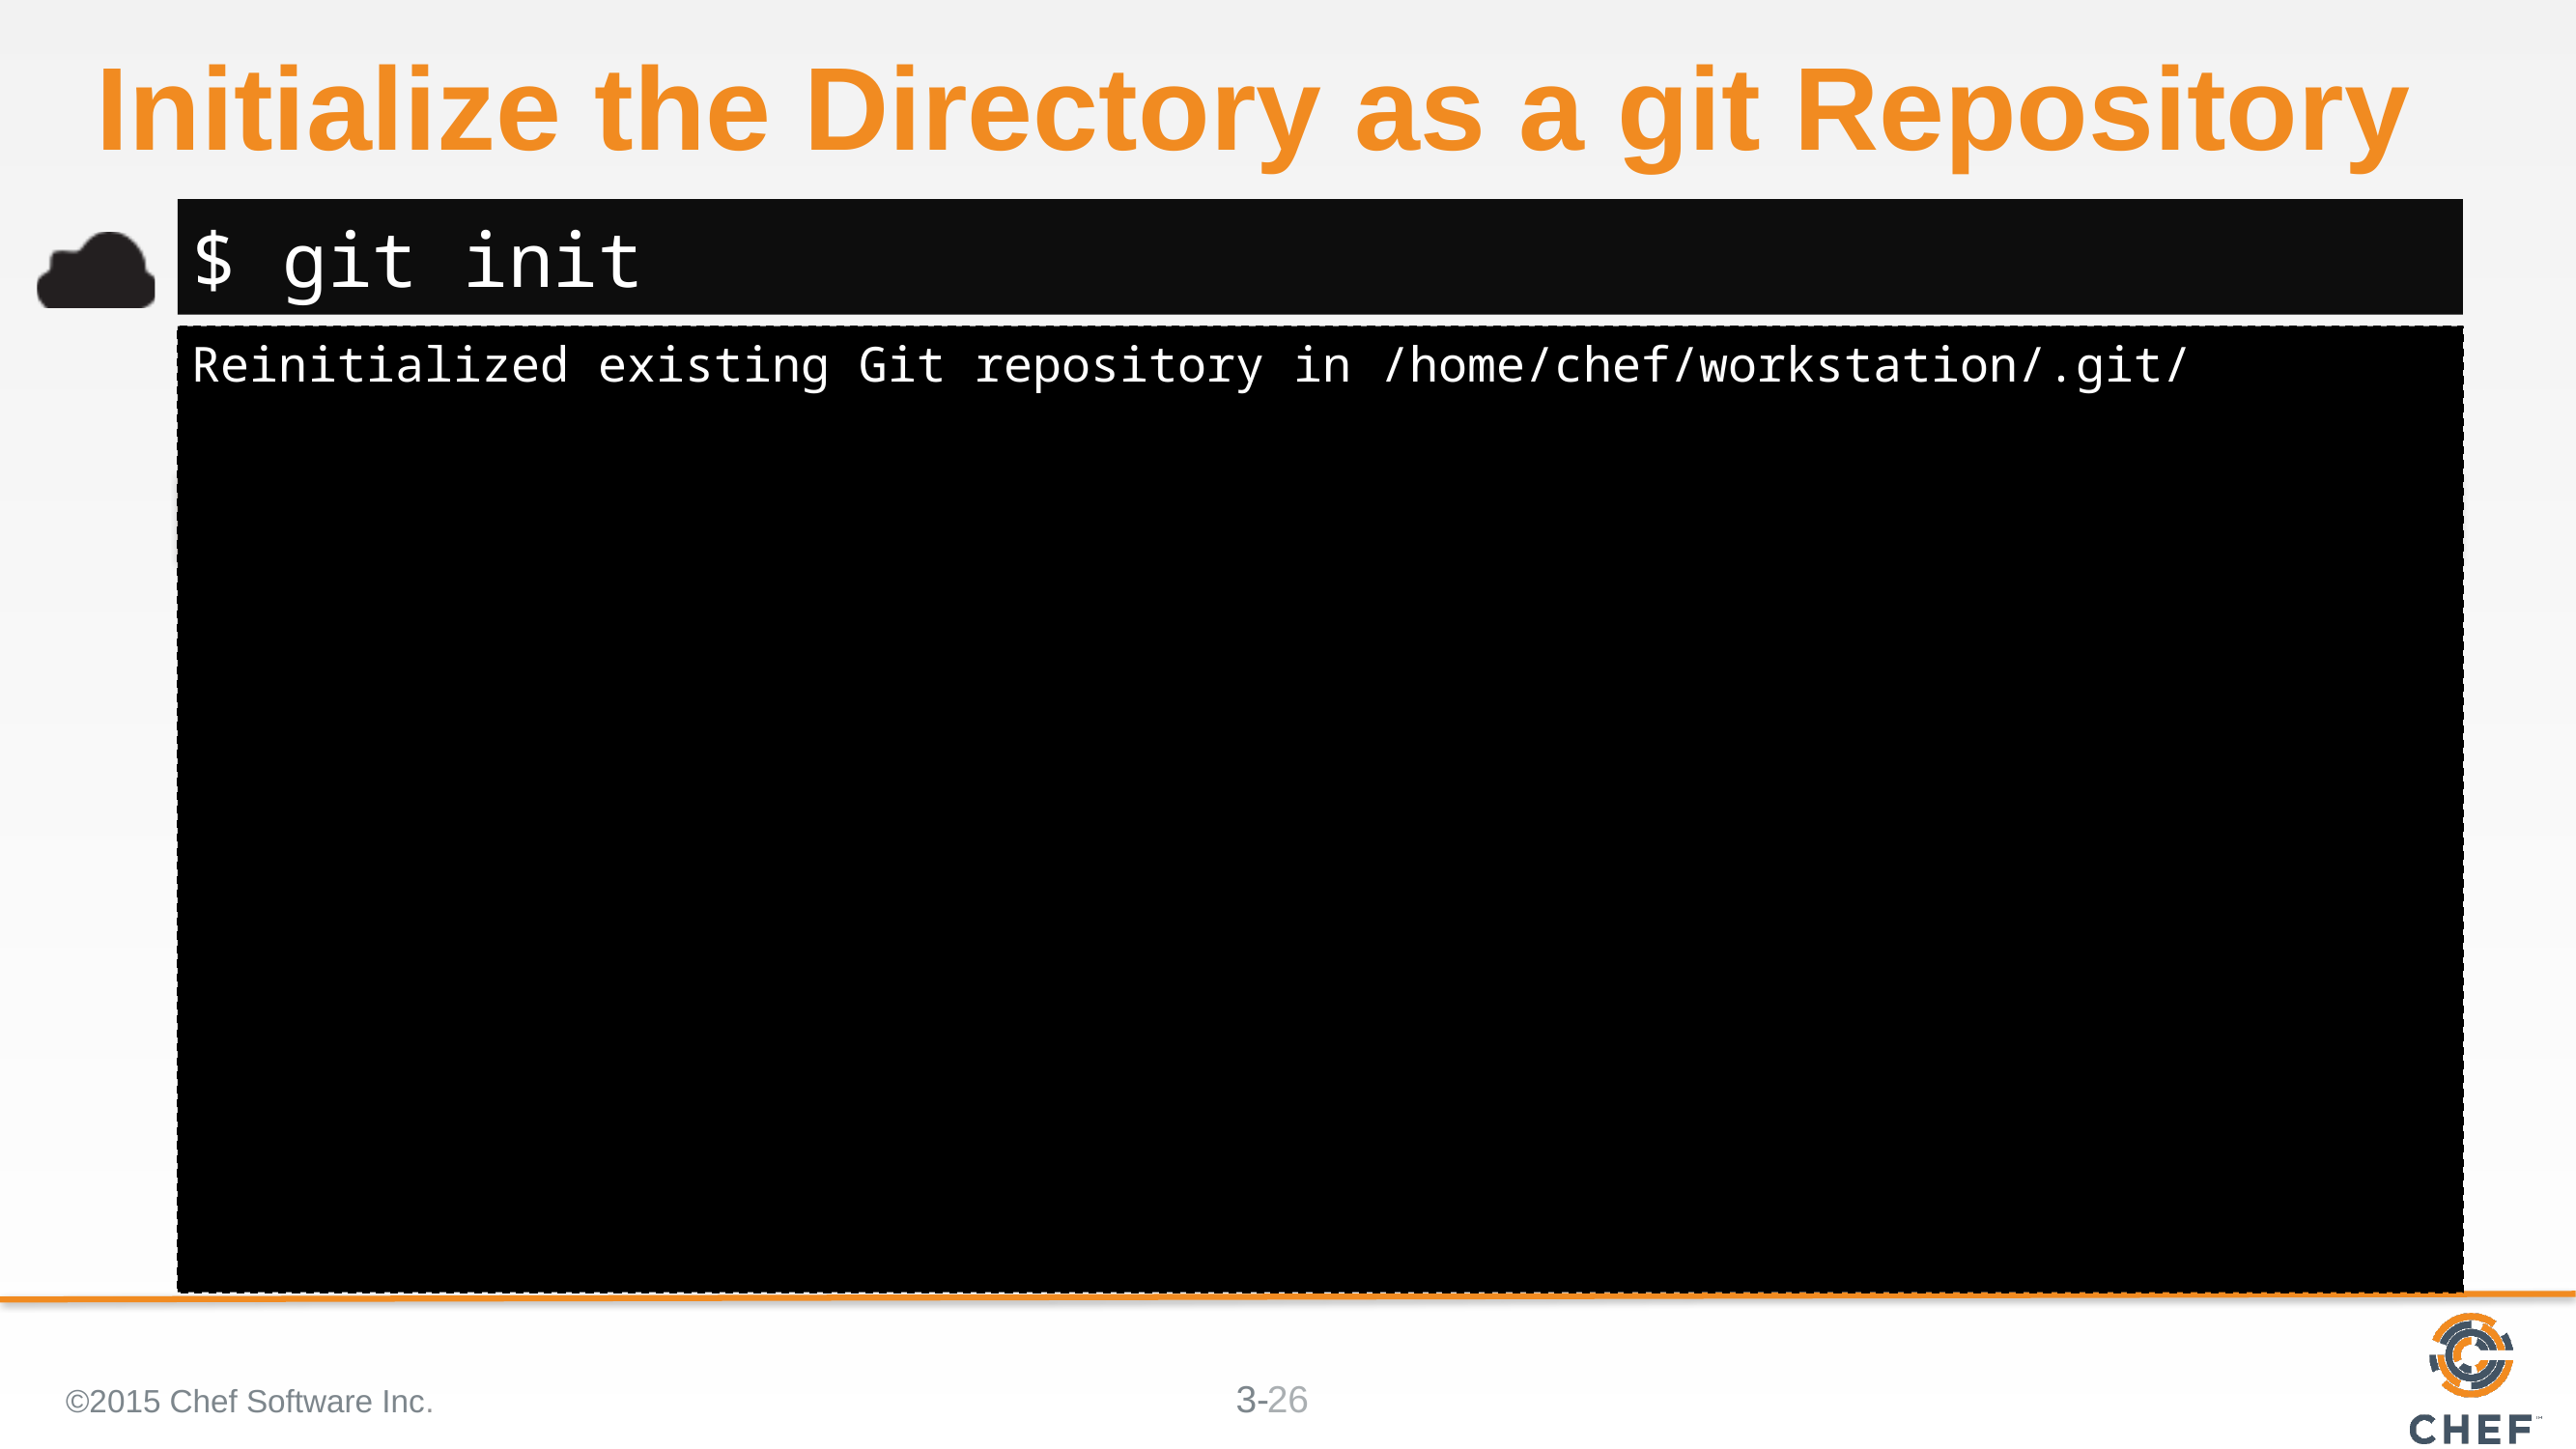

# Initialize the Directory as a git Repository
$ git init
Reinitialized existing Git repository in /home/chef/workstation/.git/
©2015 Chef Software Inc.
26